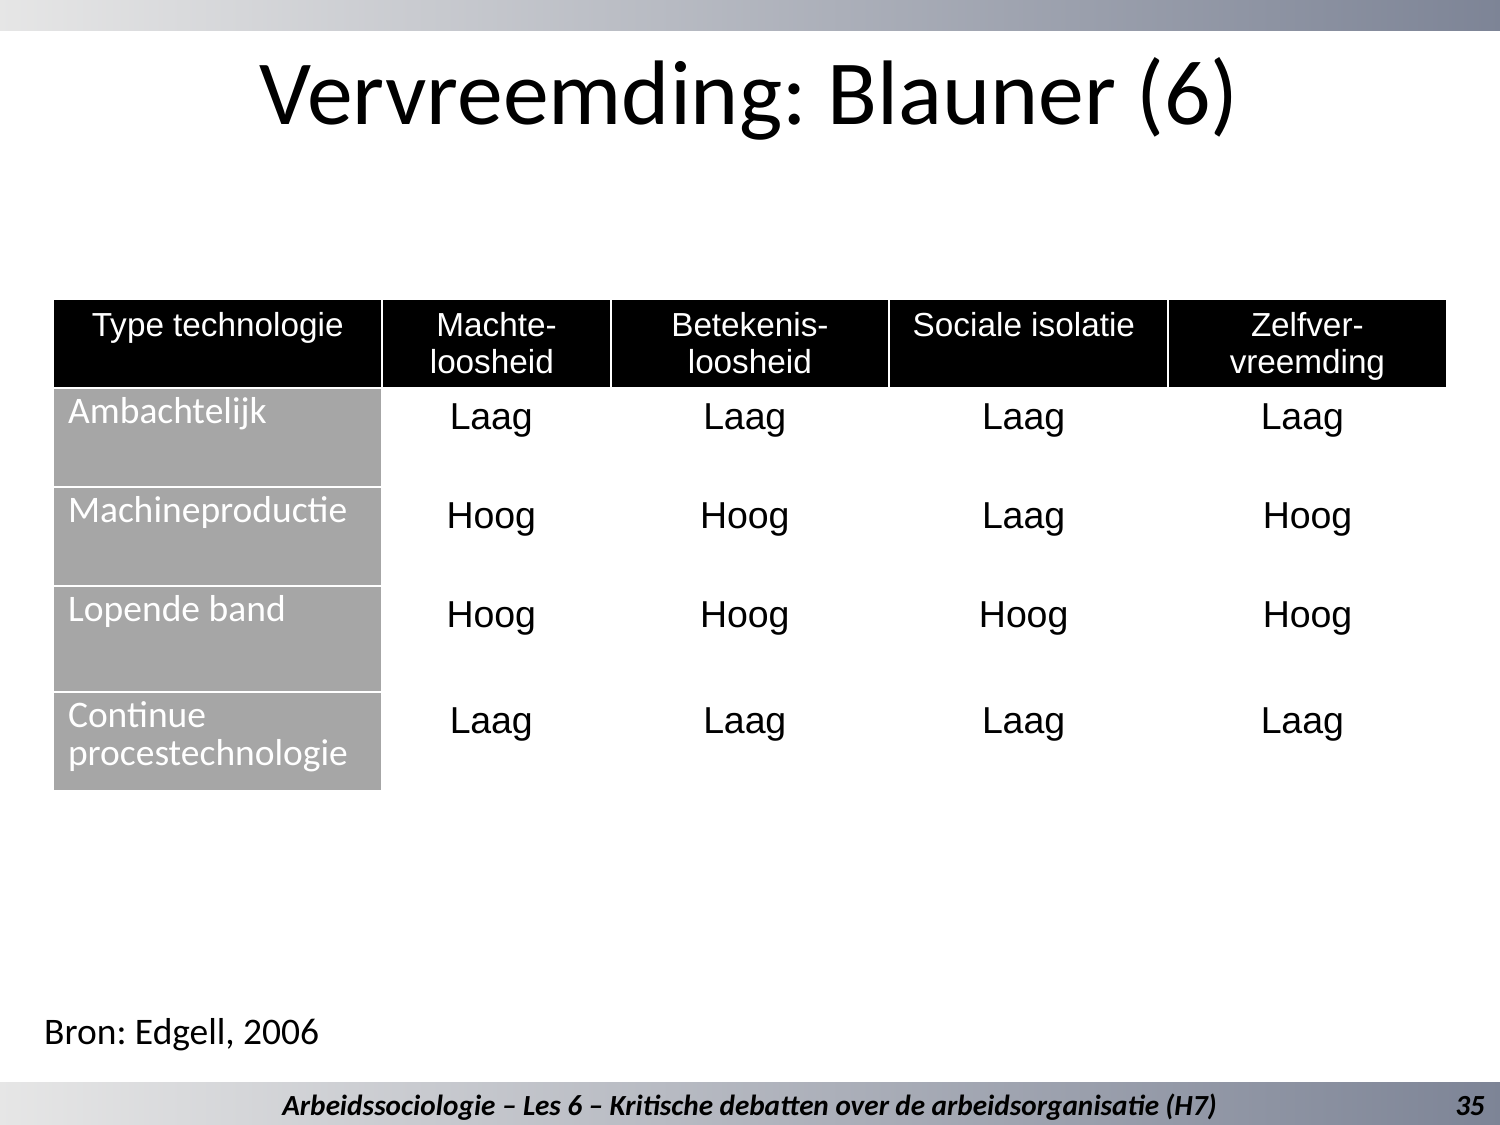

# Vervreemding: Blauner (6)
| Type technologie | Machte-loosheid | Betekenis-loosheid | Sociale isolatie | Zelfver-vreemding |
| --- | --- | --- | --- | --- |
| Ambachtelijk | Laag | Laag | Laag | Laag |
| Machineproductie | Hoog | Hoog | Laag | Hoog |
| Lopende band | Hoog | Hoog | Hoog | Hoog |
| Continue procestechnologie | Laag | Laag | Laag | Laag |
Bron: Edgell, 2006
Arbeidssociologie – Les 6 – Kritische debatten over de arbeidsorganisatie (H7)
35